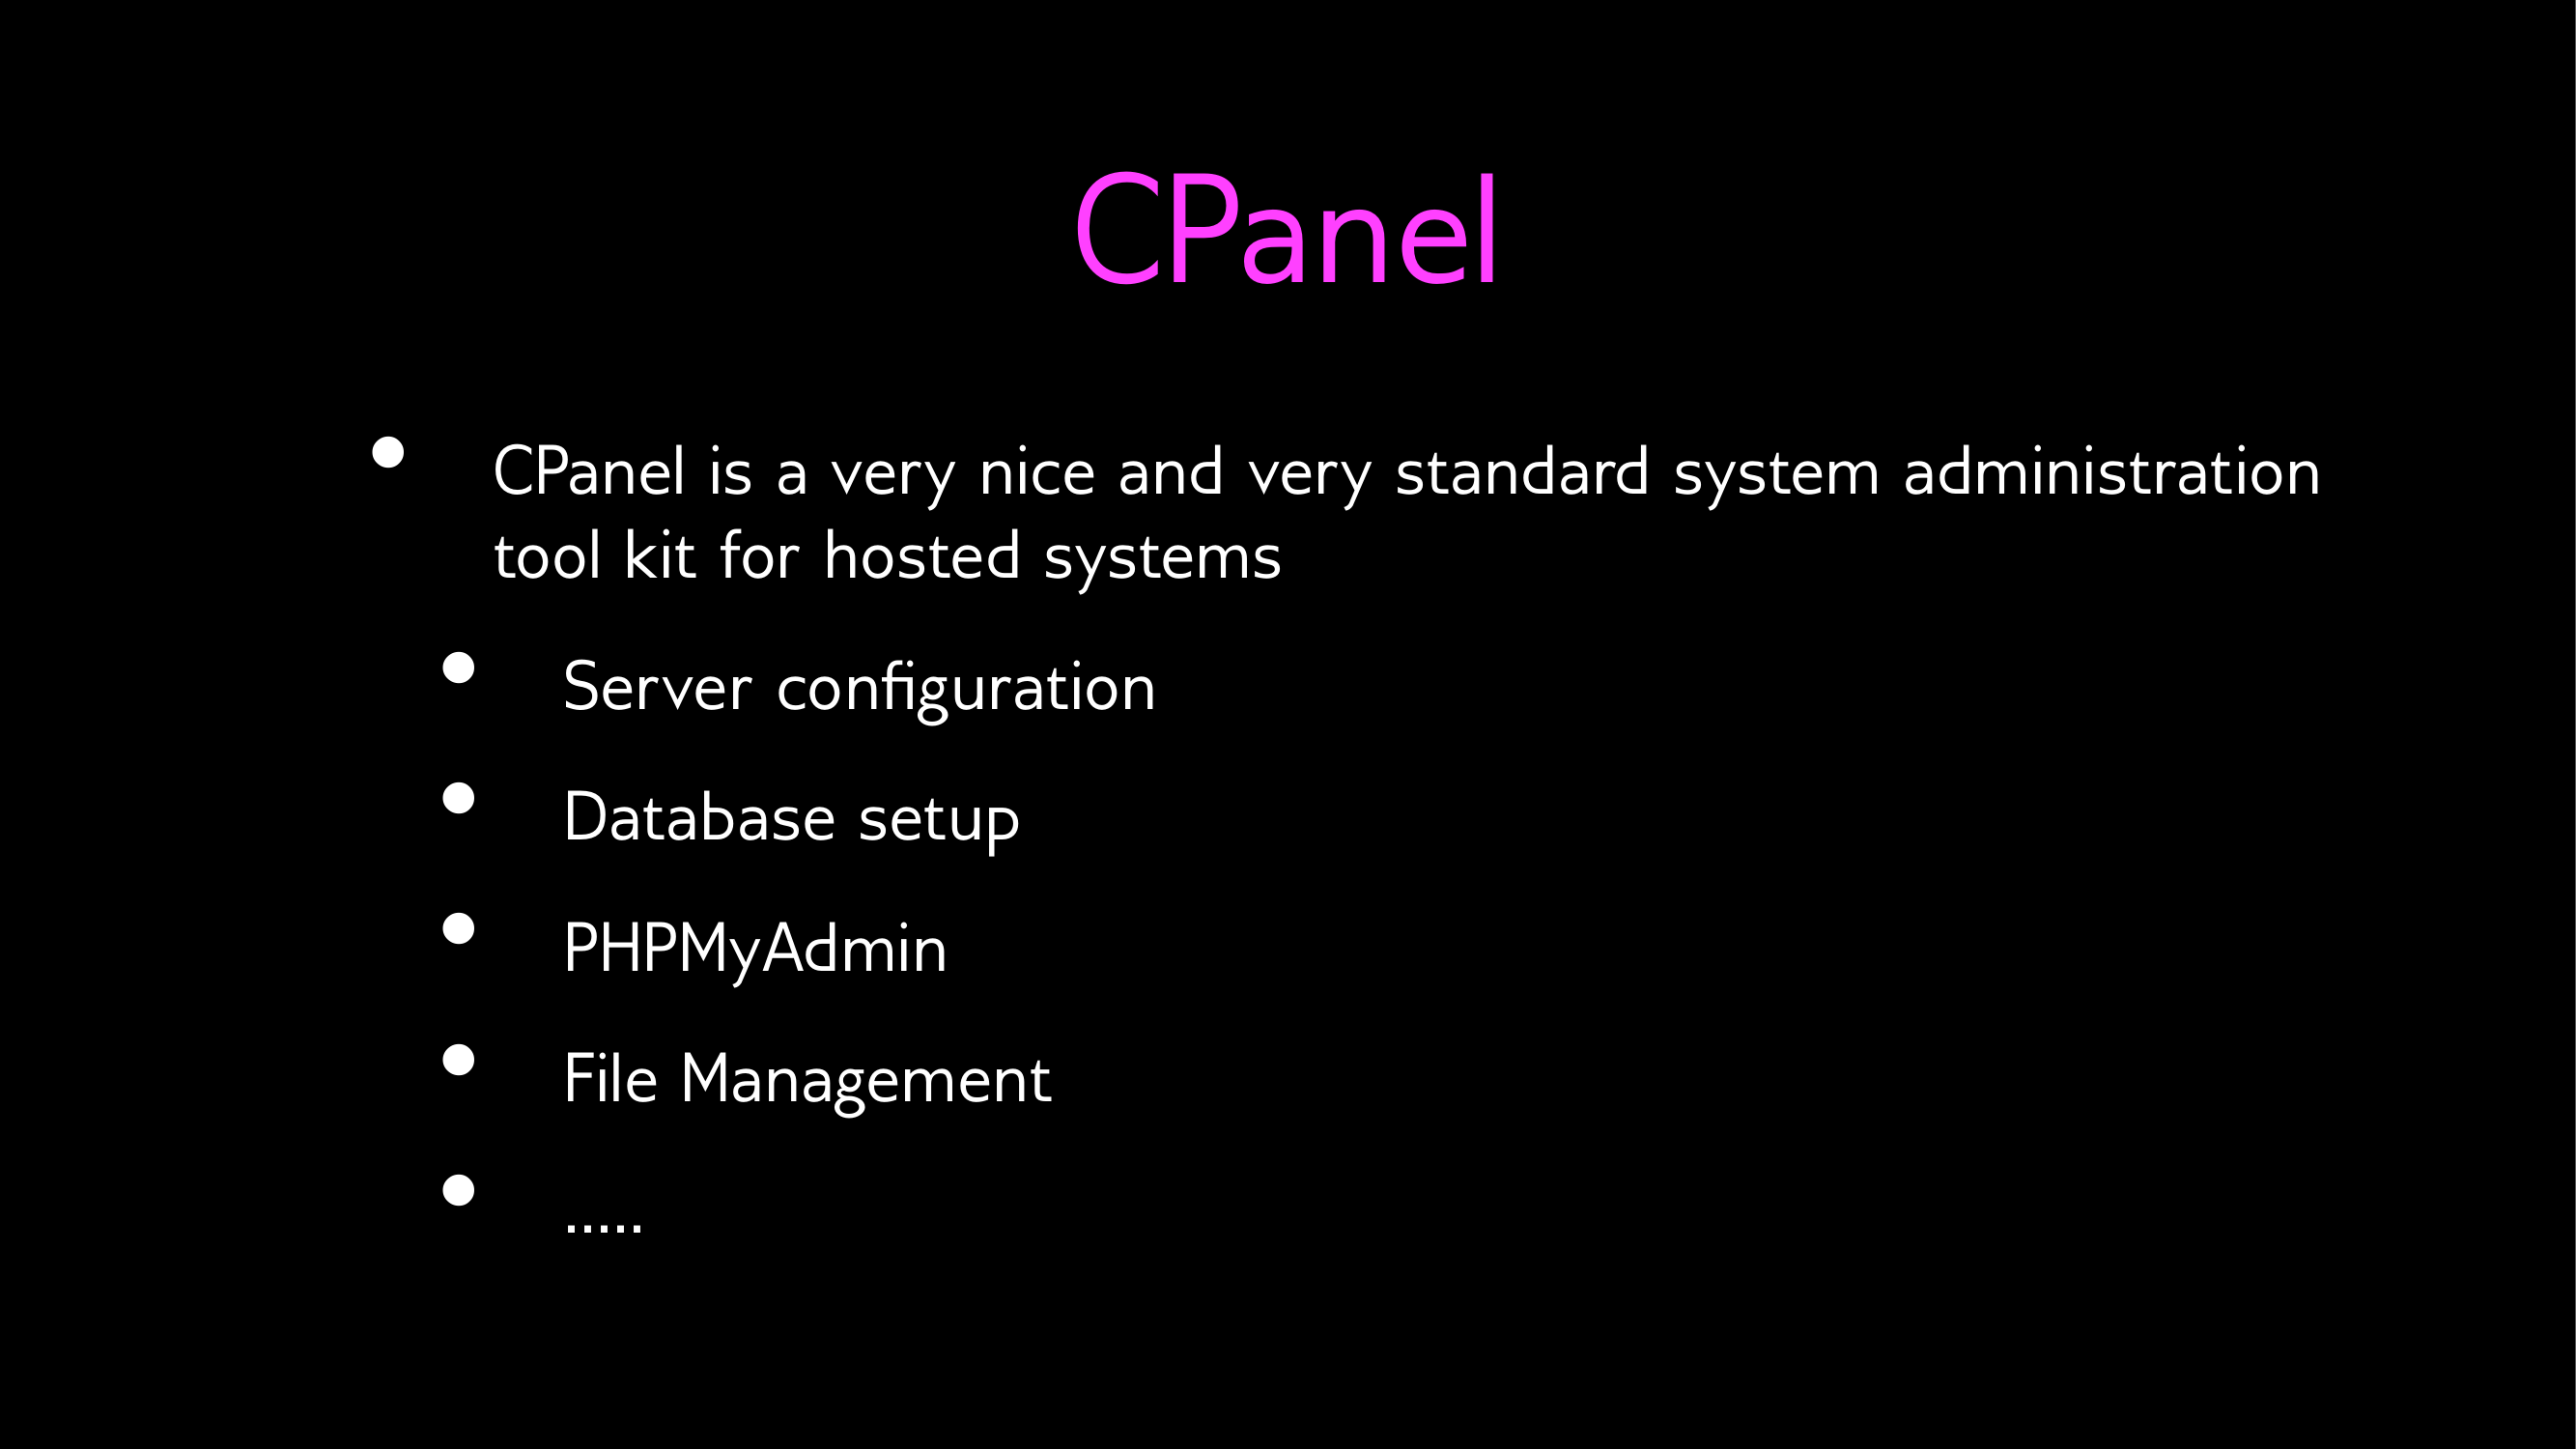

# CPanel
CPanel is a very nice and very standard system administration tool kit for hosted systems
Server configuration
Database setup
PHPMyAdmin
File Management
.....